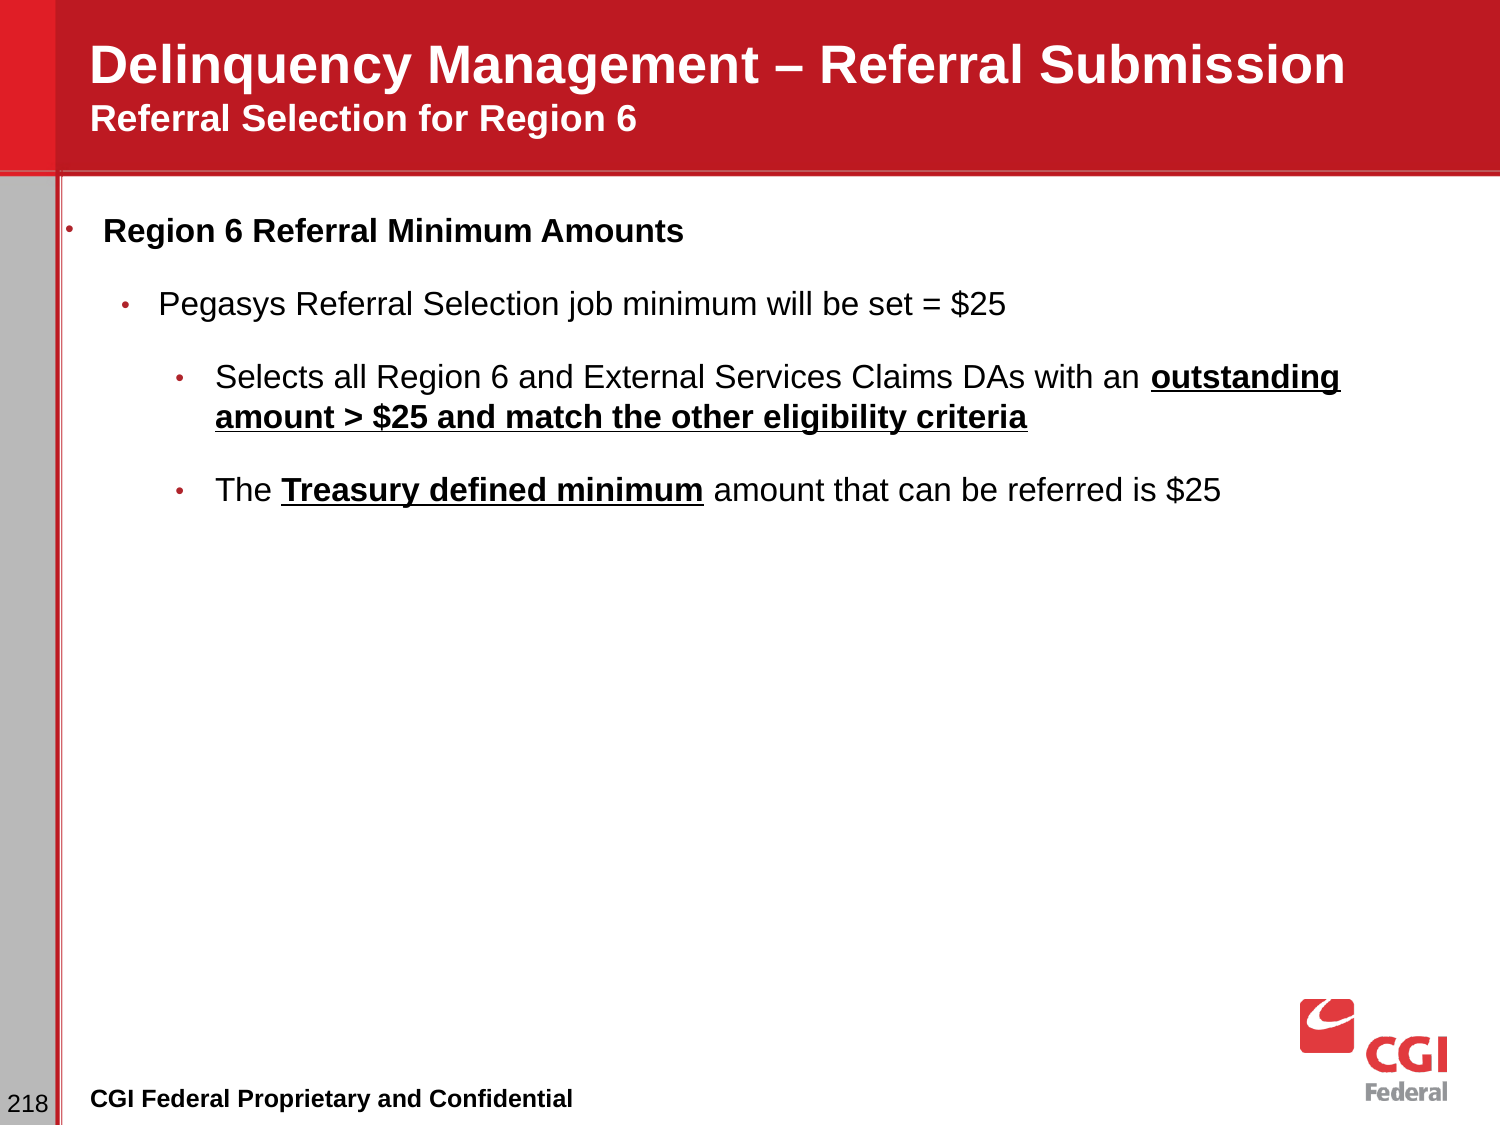

# Delinquency Management – Referral Submission Referral Selection for Region 6
Region 6 Referral Minimum Amounts
Pegasys Referral Selection job minimum will be set = $25
Selects all Region 6 and External Services Claims DAs with an outstanding amount > $25 and match the other eligibility criteria
The Treasury defined minimum amount that can be referred is $25
218
CGI Federal Proprietary and Confidential